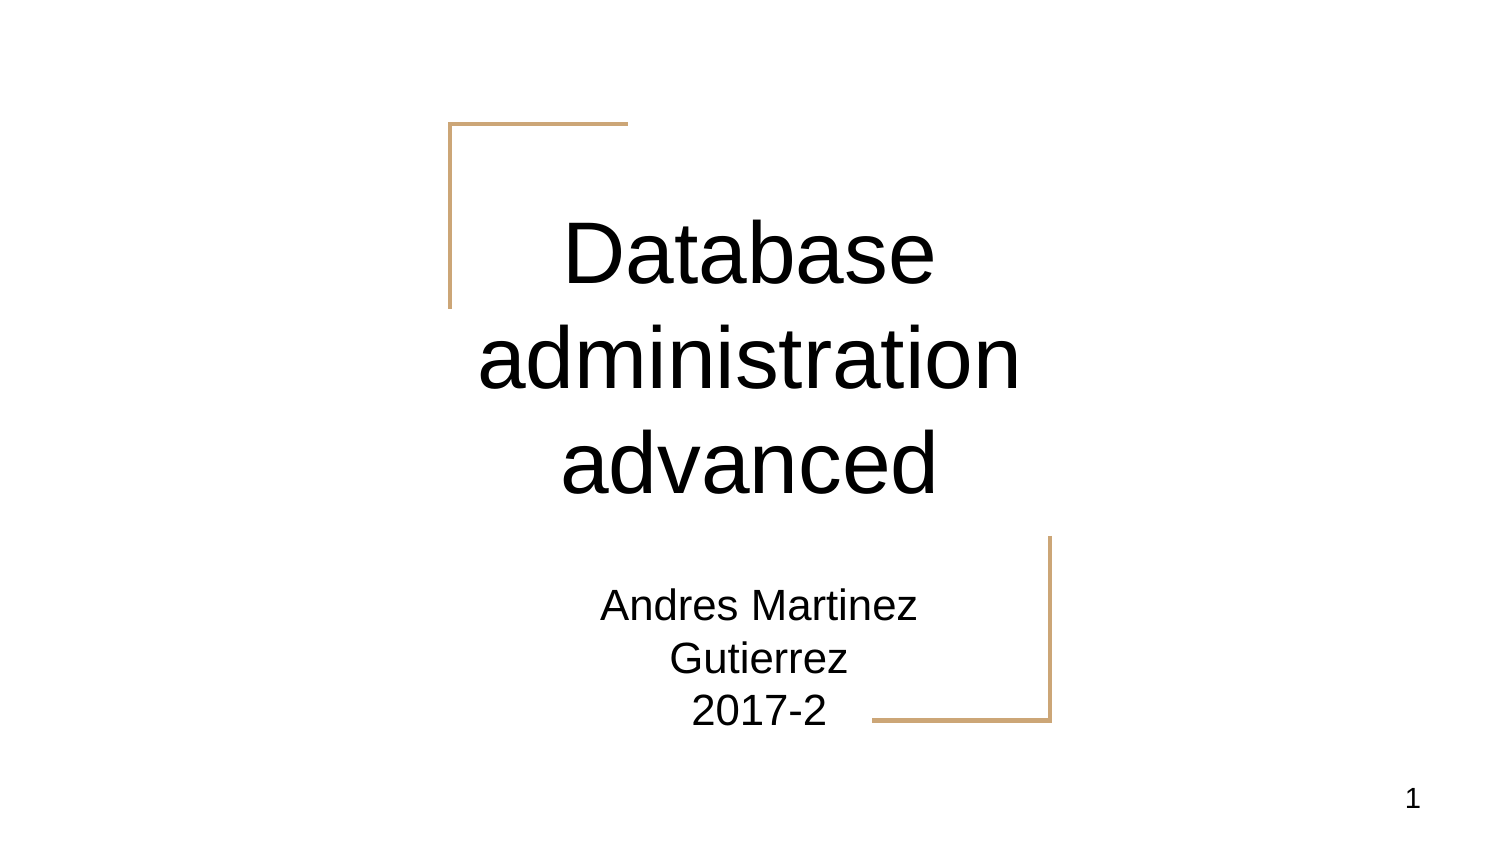

# Database administration advanced

Andres Martinez Gutierrez
2017-2

1